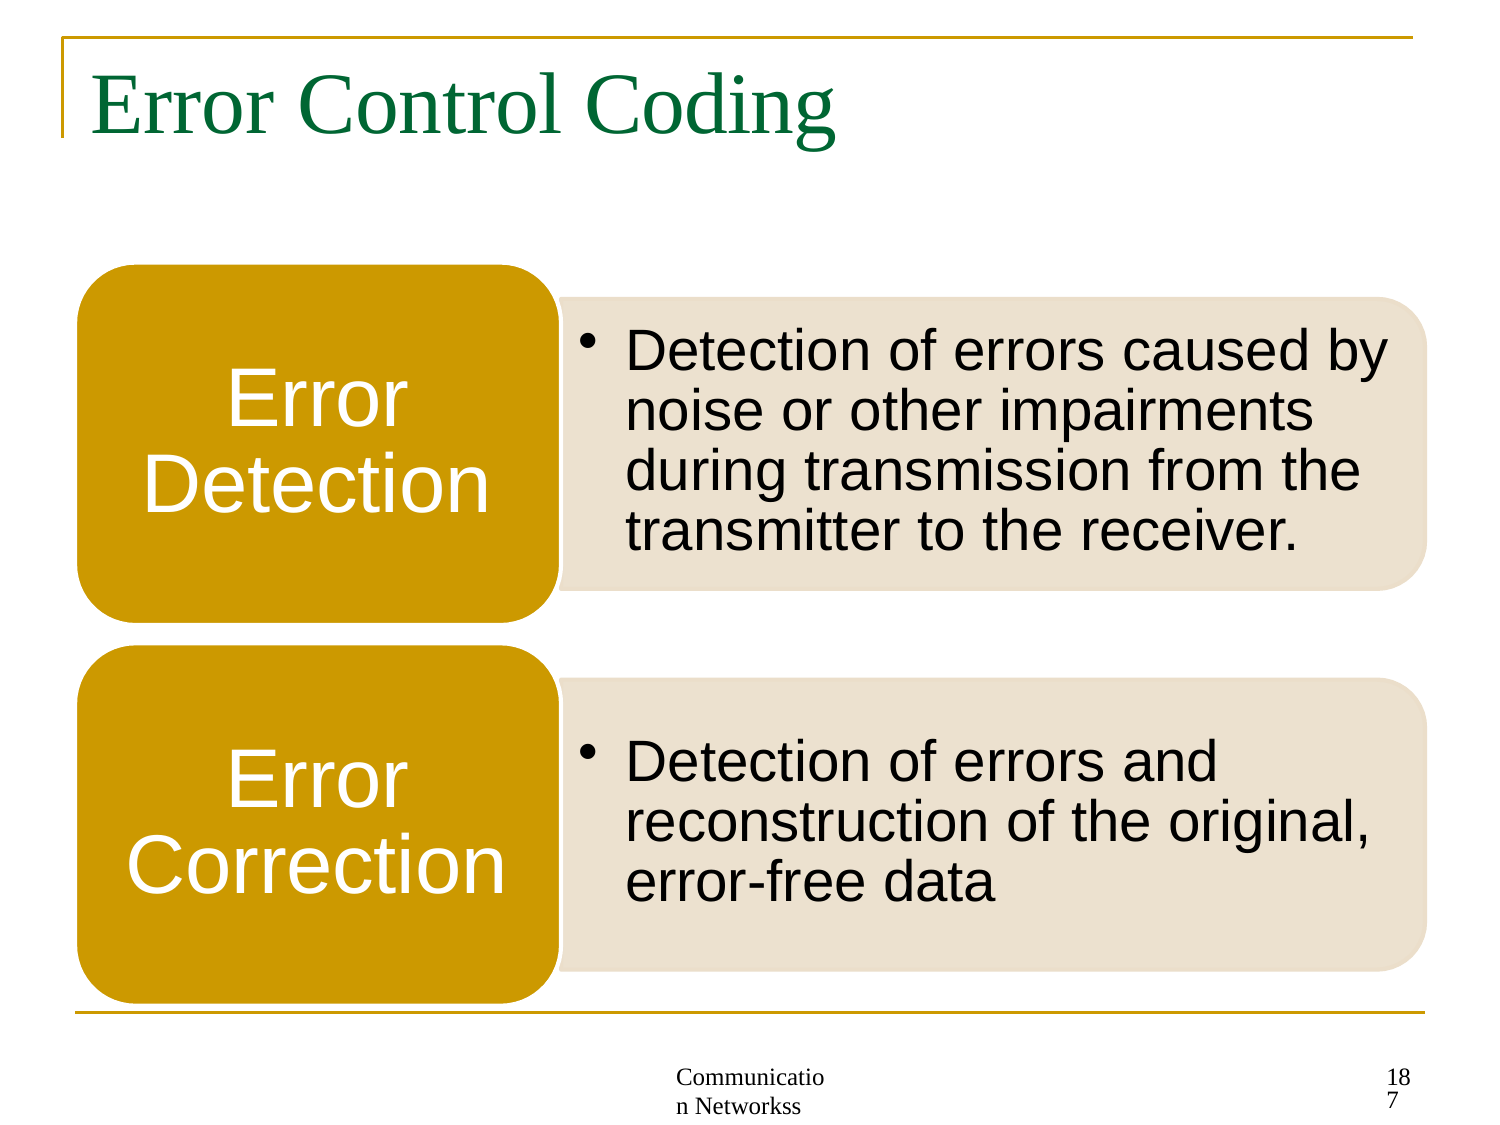

# Error Control Coding

Detection of errors caused by noise or other impairments during transmission from the transmitter to the receiver.
Error Detection

Error Correction
Detection of errors and reconstruction of the original, error-free data
187
Communication Networkss